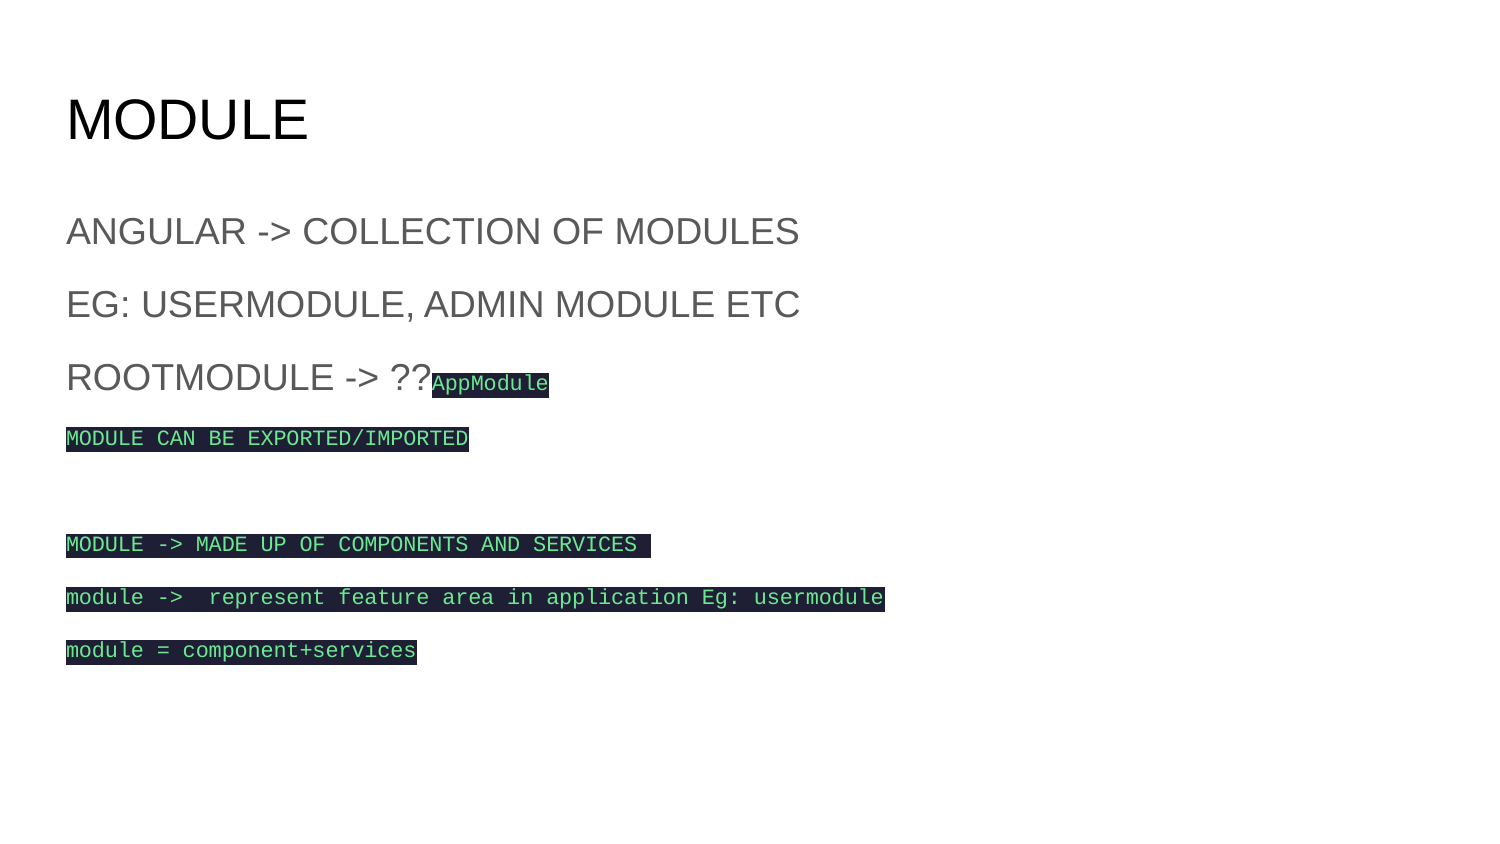

# MODULE
ANGULAR -> COLLECTION OF MODULES
EG: USERMODULE, ADMIN MODULE ETC
ROOTMODULE -> ??AppModule
MODULE CAN BE EXPORTED/IMPORTED

MODULE -> MADE UP OF COMPONENTS AND SERVICES
module ->  represent feature area in application Eg: usermodule
module = component+services